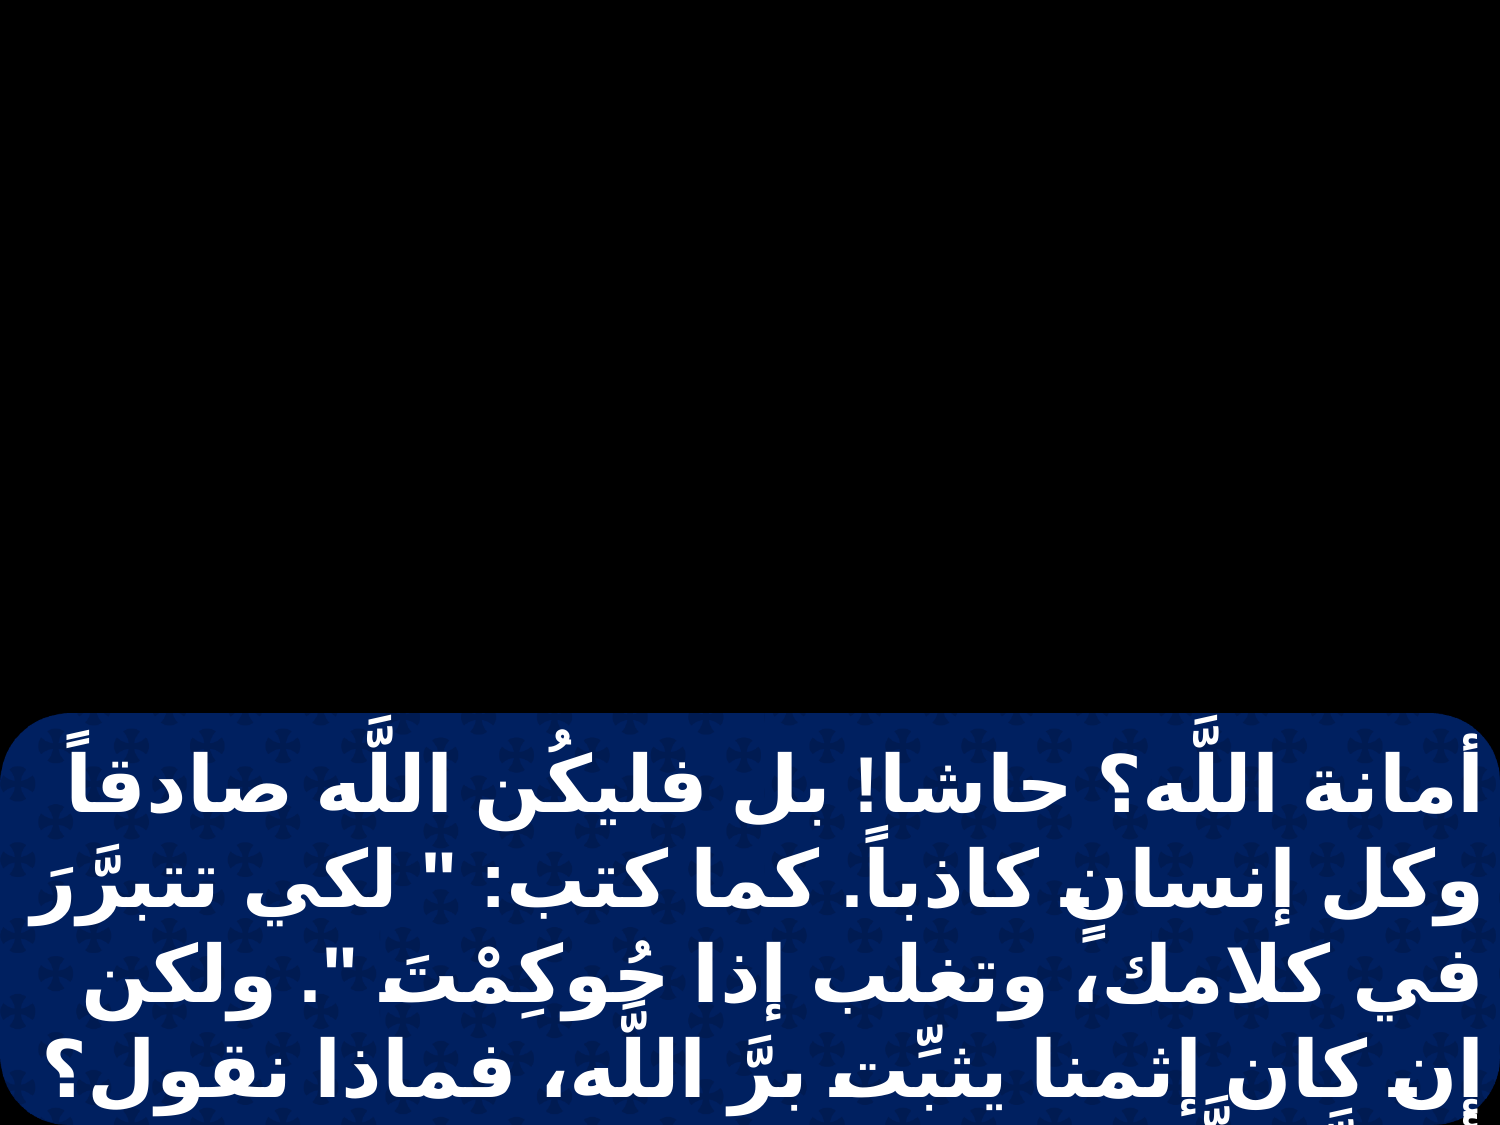

أمانة اللَّه؟ حاشا! بل فليكُن اللَّه صادقاً وكل إنسانٍ كاذباً. كما كتب: " لكي تتبرَّرَ في كلامك، وتغلب إذا حُوكِمْتَ ". ولكن إن كان إثمنا يثبِّت برَّ اللَّه، فماذا نقول؟ ألعلَّ اللَّه الذي يجلِب الغضب ظالمٌ؟ إنما أتكلم بحسب البشرية. حاشا!